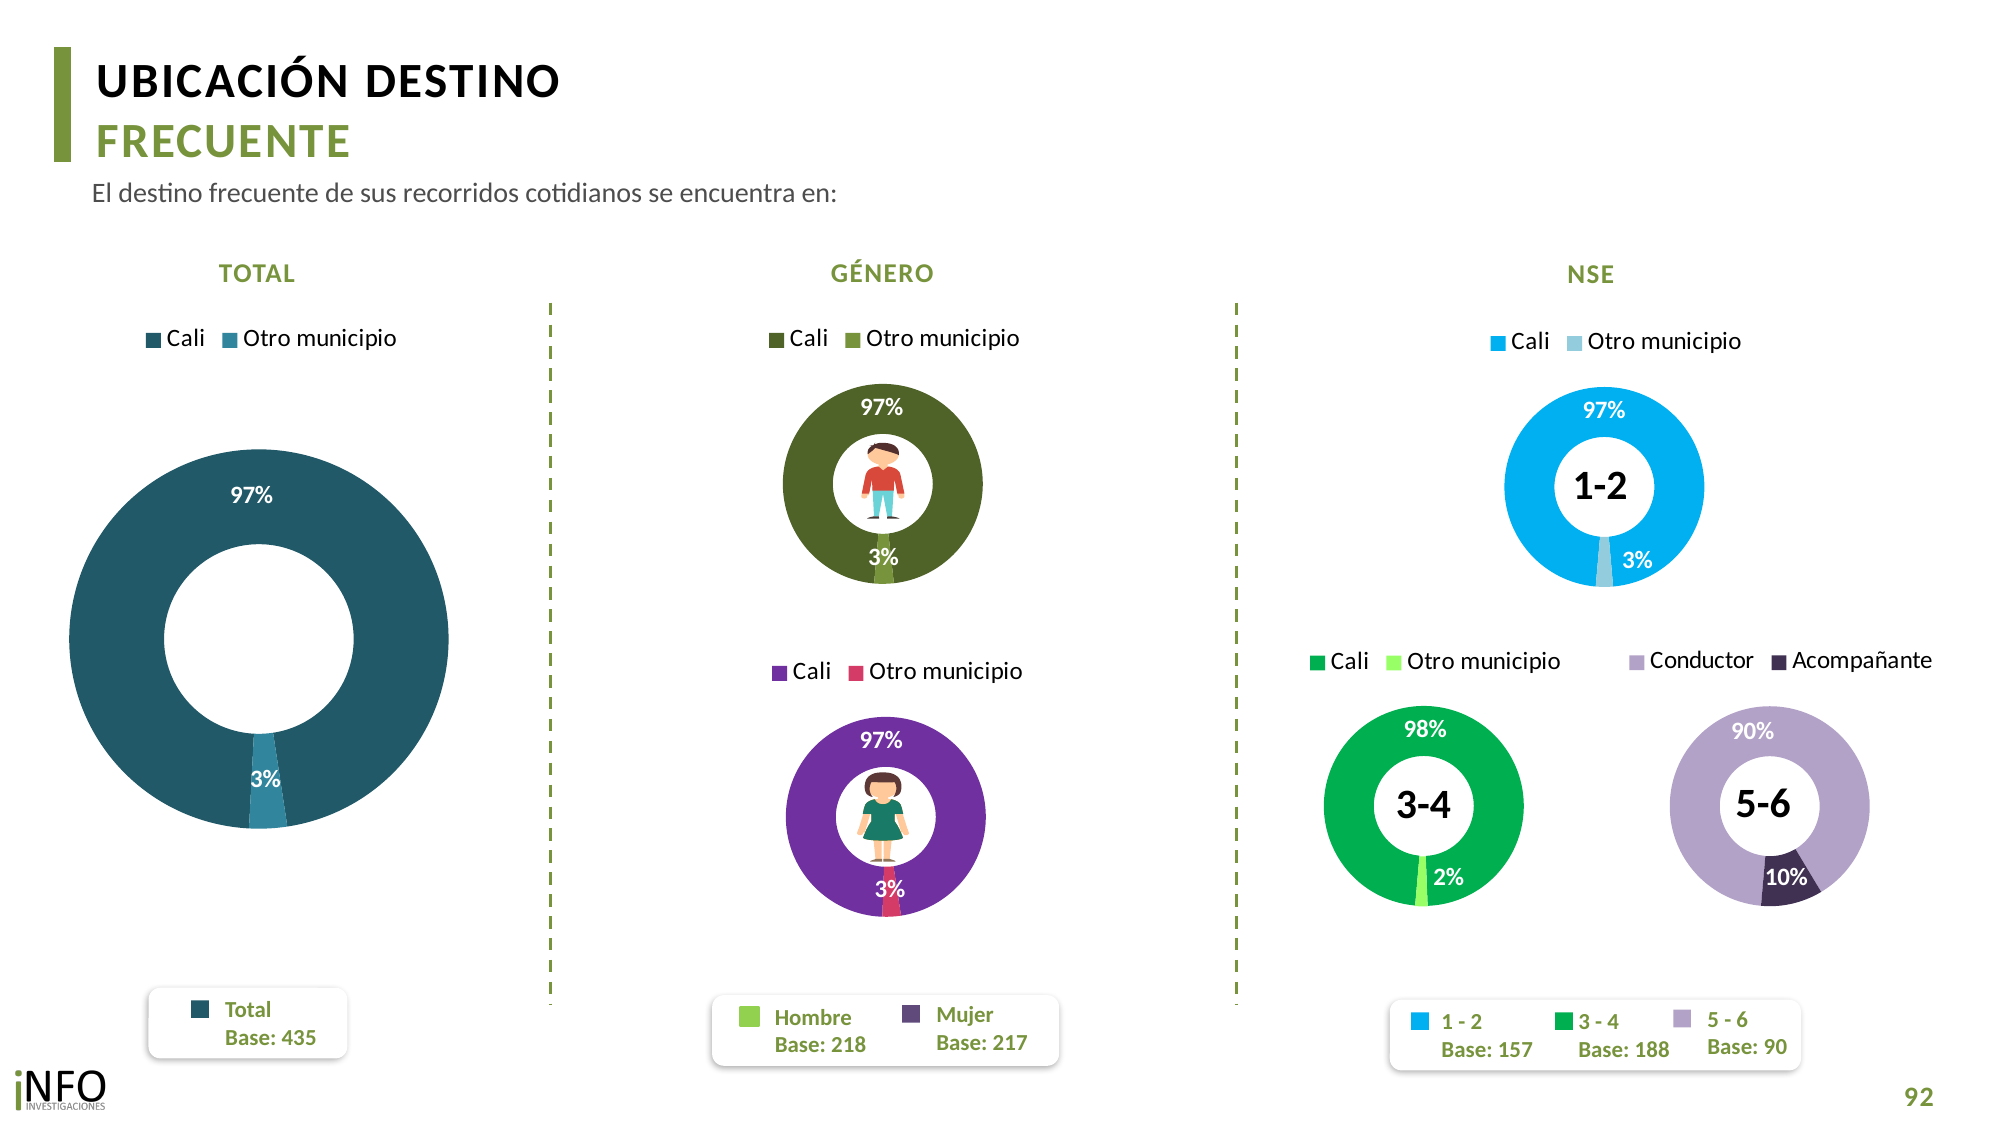

UBICACIÓN DESTINO
FRECUENTE

El destino frecuente de sus recorridos cotidianos se encuentra en:
TOTAL
GÉNERO
NSE

### Chart

| Category | Total |
|---|---|
| Cali | 0.9676524389640219 |
| Otro municipio | 0.03234756103597802 |

### Chart

| Category | Total |
|---|---|
| Cali | 0.9684275165144106 |
| Otro municipio | 0.03157248348558959 |

### Chart

| Category | Total |
|---|---|
| Cali | 0.972220333395306 |
| Otro municipio | 0.027779666604693793 |

1-2

### Chart

| Category | Total |
|---|---|
| Conductor | 0.9 |
| Acompañante | 0.1 |

### Chart

| Category | Total |
|---|---|
| Cali | 0.98 |
| Otro municipio | 0.02 |

### Chart

| Category | Total |
|---|---|
| Cali | 0.97 |
| Otro municipio | 0.03 |
5-6
3-4

Total
Base: 435

Mujer
Base: 217

Hombre
Base: 218

5 - 6
Base: 90

1 - 2
Base: 157
3 - 4
Base: 188

92